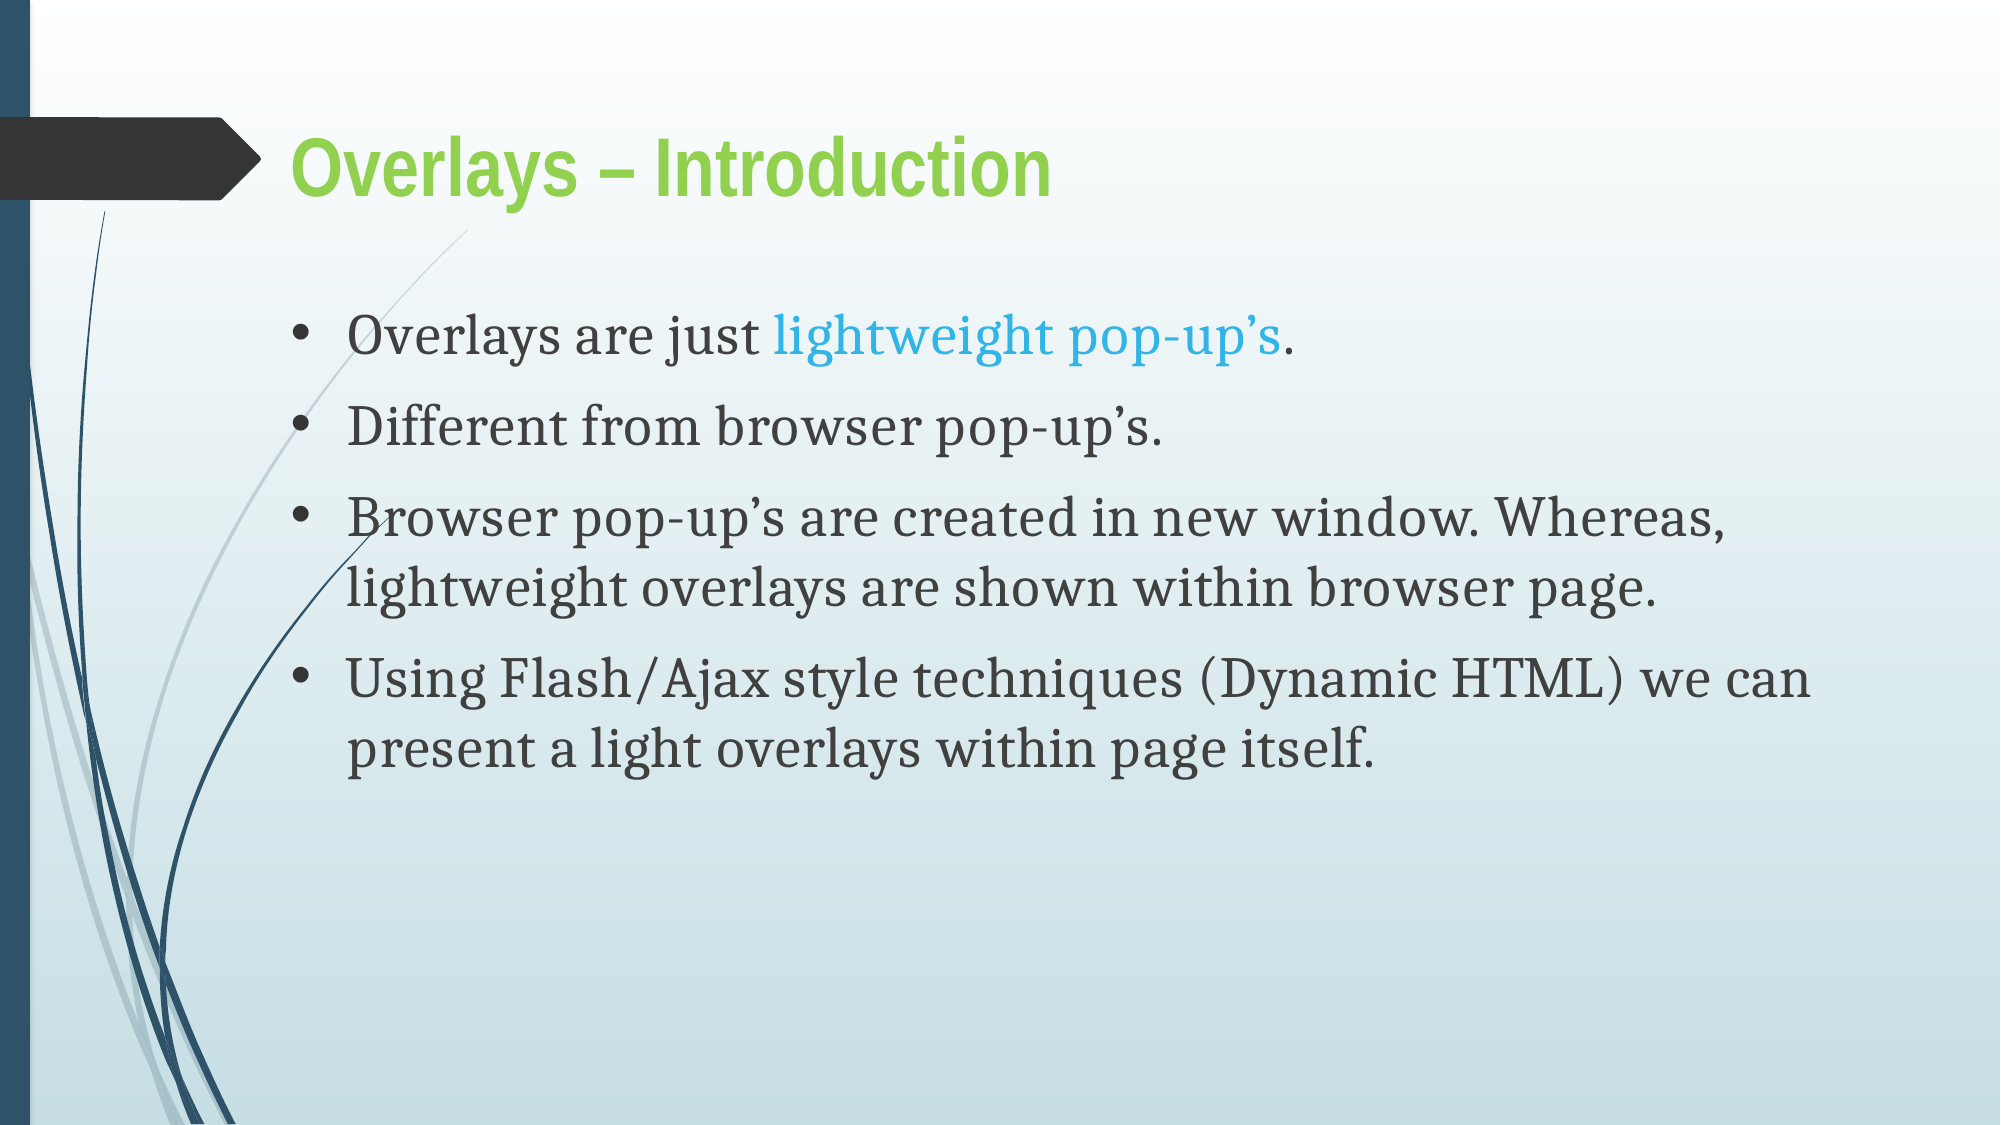

# Overlays – Introduction
Overlays are just lightweight pop-up’s.
Different from browser pop-up’s.
Browser pop-up’s are created in new window. Whereas, lightweight overlays are shown within browser page.
Using Flash/Ajax style techniques (Dynamic HTML) we can present a light overlays within page itself.